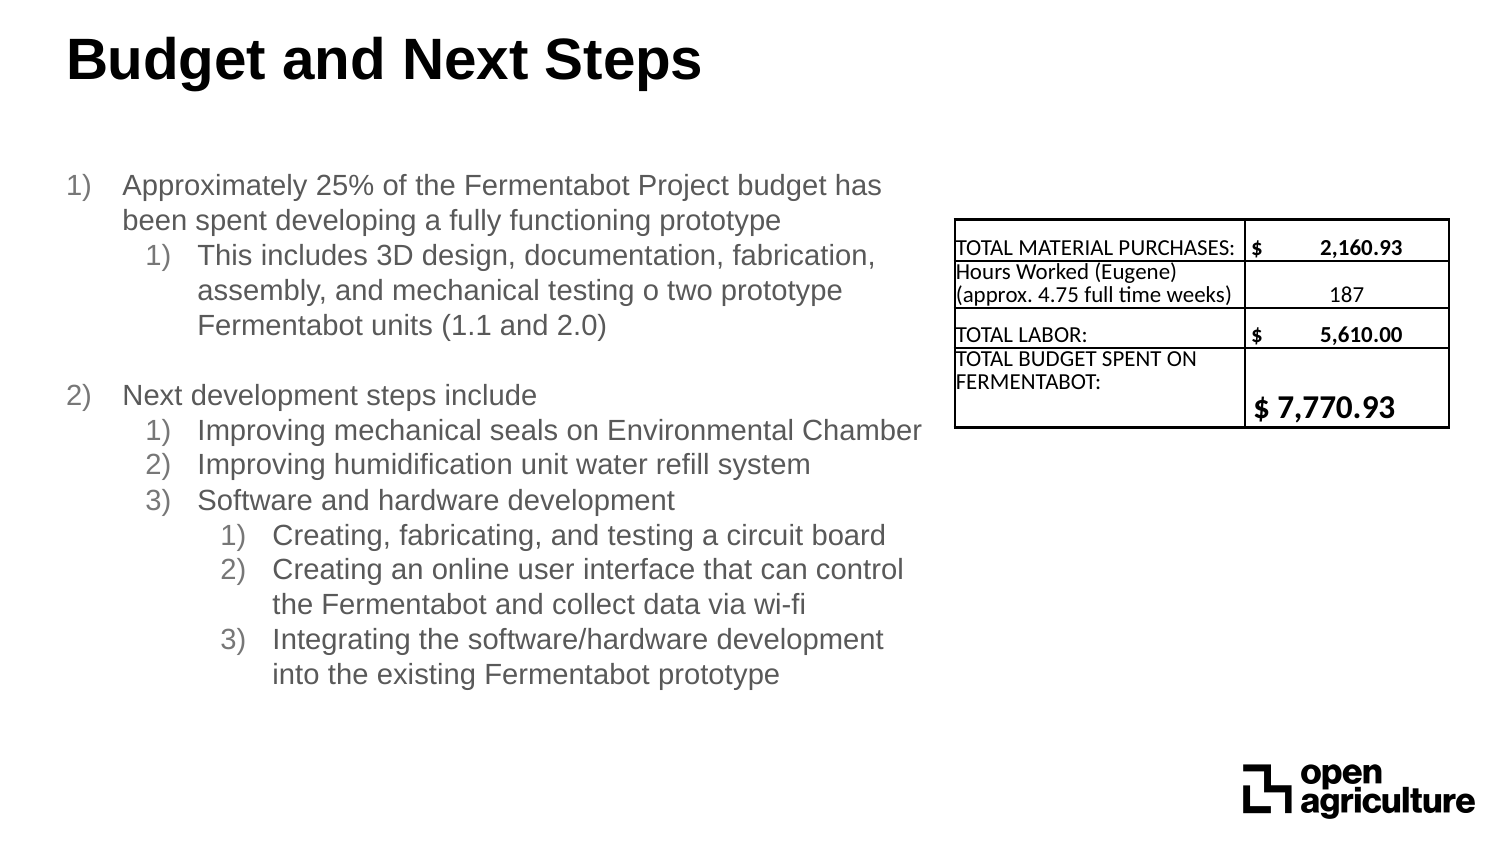

# Budget and Next Steps

Approximately 25% of the Fermentabot Project budget has been spent developing a fully functioning prototype
This includes 3D design, documentation, fabrication, assembly, and mechanical testing o two prototype Fermentabot units (1.1 and 2.0)

Next development steps include
Improving mechanical seals on Environmental Chamber
Improving humidification unit water refill system
Software and hardware development
Creating, fabricating, and testing a circuit board
Creating an online user interface that can control the Fermentabot and collect data via wi-fi
Integrating the software/hardware development into the existing Fermentabot prototype

| TOTAL MATERIAL PURCHASES: | $ 2,160.93 |
| --- | --- |
| Hours Worked (Eugene) (approx. 4.75 full time weeks) | 187 |
| TOTAL LABOR: | $ 5,610.00 |
| TOTAL BUDGET SPENT ON FERMENTABOT: | $ 7,770.93 |